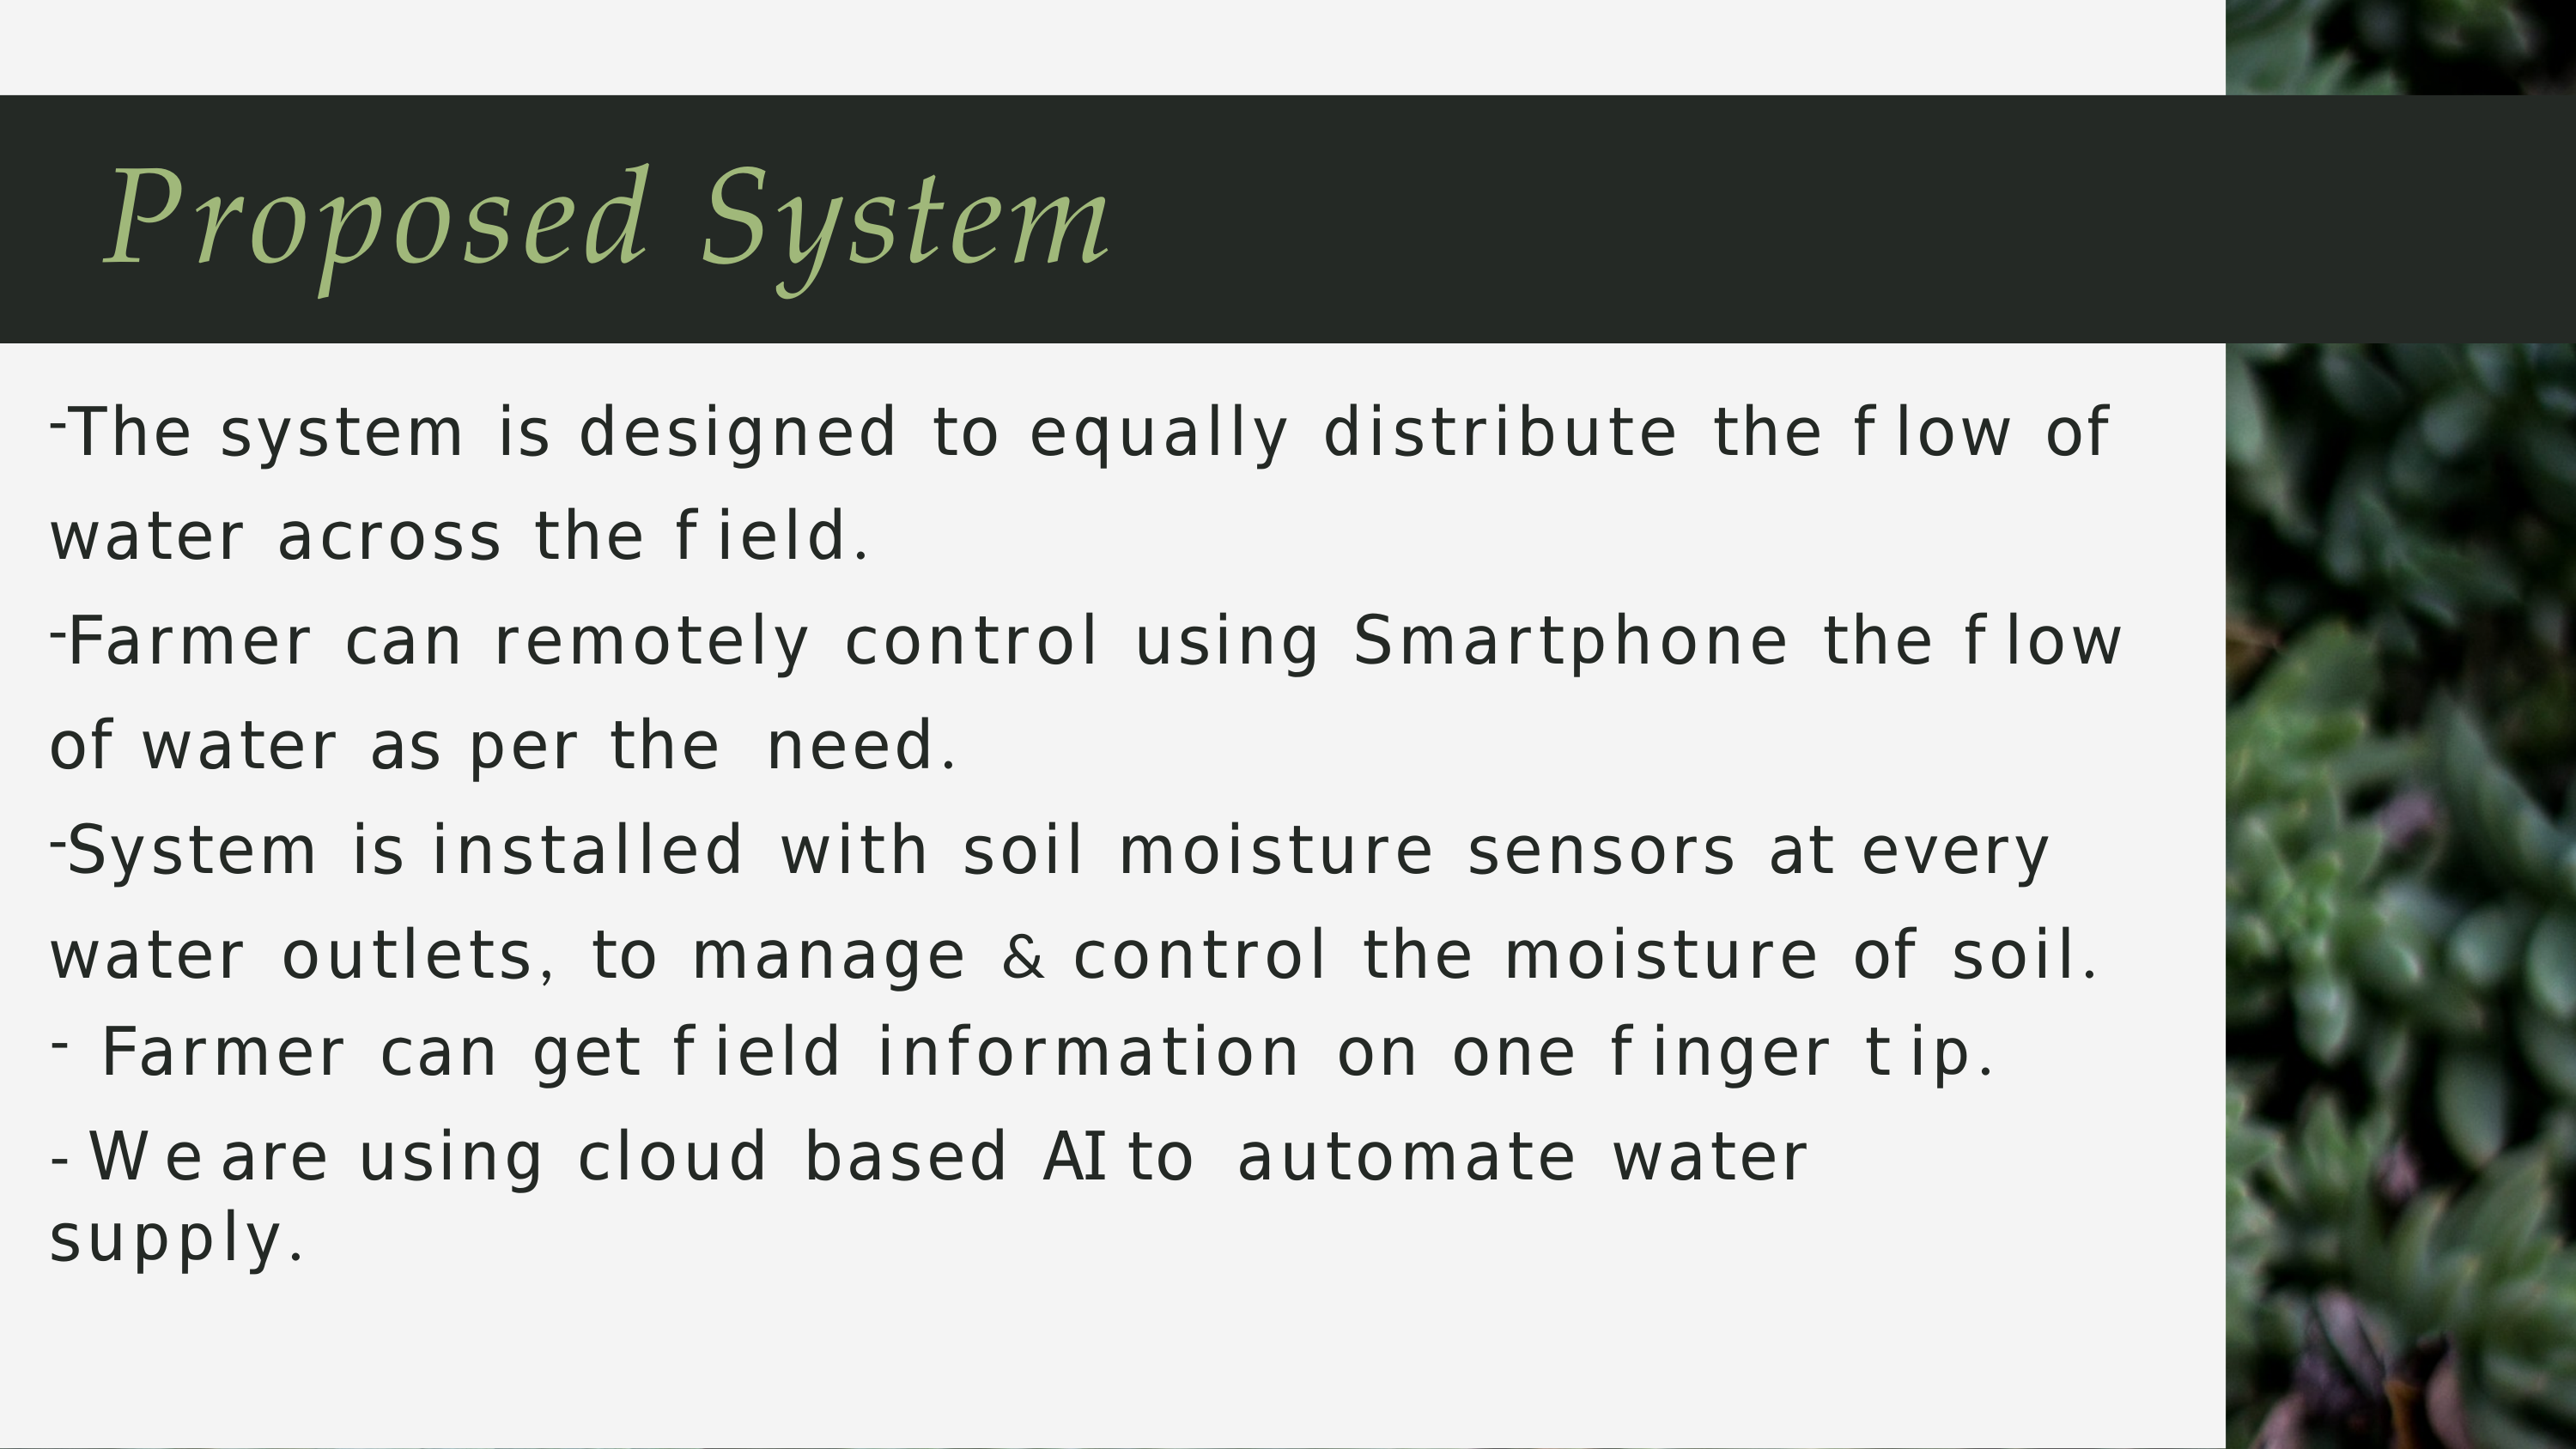

# Proposed System

The system is designed to equally distribute the f low of  water across the f ield.
Farmer can remotely control using Smartphone the f low  of water as per the need.
System is installed with soil moisture sensors at every  water outlets,	to manage &	control the moisture of soil.
Farmer can get f ield information on one f inger t ip.
- W e are using cloud based AI to automate water	supply.